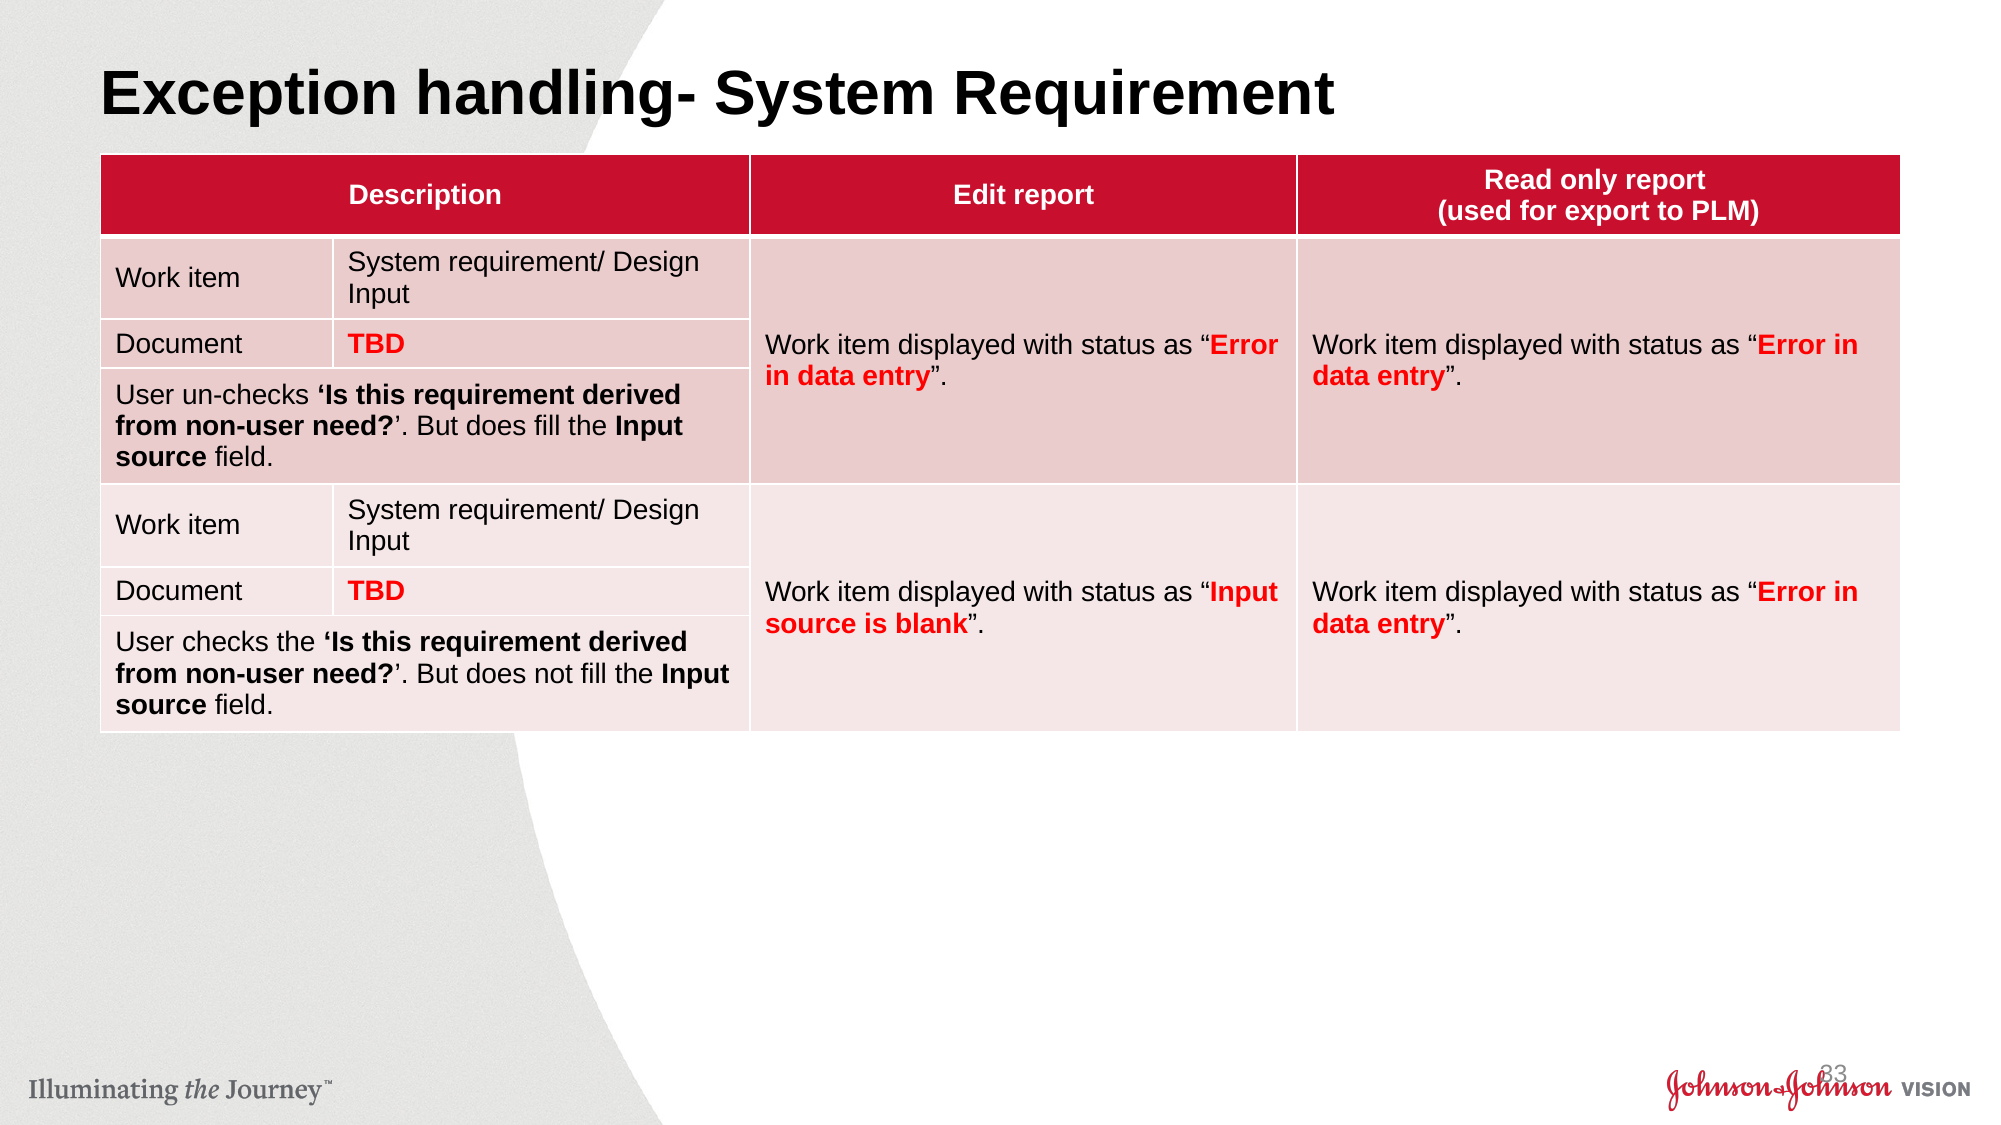

# Exception handling- System Requirement
| Description |  | Edit report | Read only report (used for export to PLM) |
| --- | --- | --- | --- |
| Work item | System requirement/ Design Input | Work item displayed with status as “Error in data entry”. | Work item displayed with status as “Error in data entry”. |
| Document | TBD |  |  |
| User un-checks ‘Is this requirement derived from non-user need?’. But does fill the Input source field. |  |  |  |
| Work item | System requirement/ Design Input | Work item displayed with status as “Input source is blank”. | Work item displayed with status as “Error in data entry”. |
| Document | TBD |  |  |
| User checks the ‘Is this requirement derived from non-user need?’. But does not fill the Input source field. |  |  |  |

33